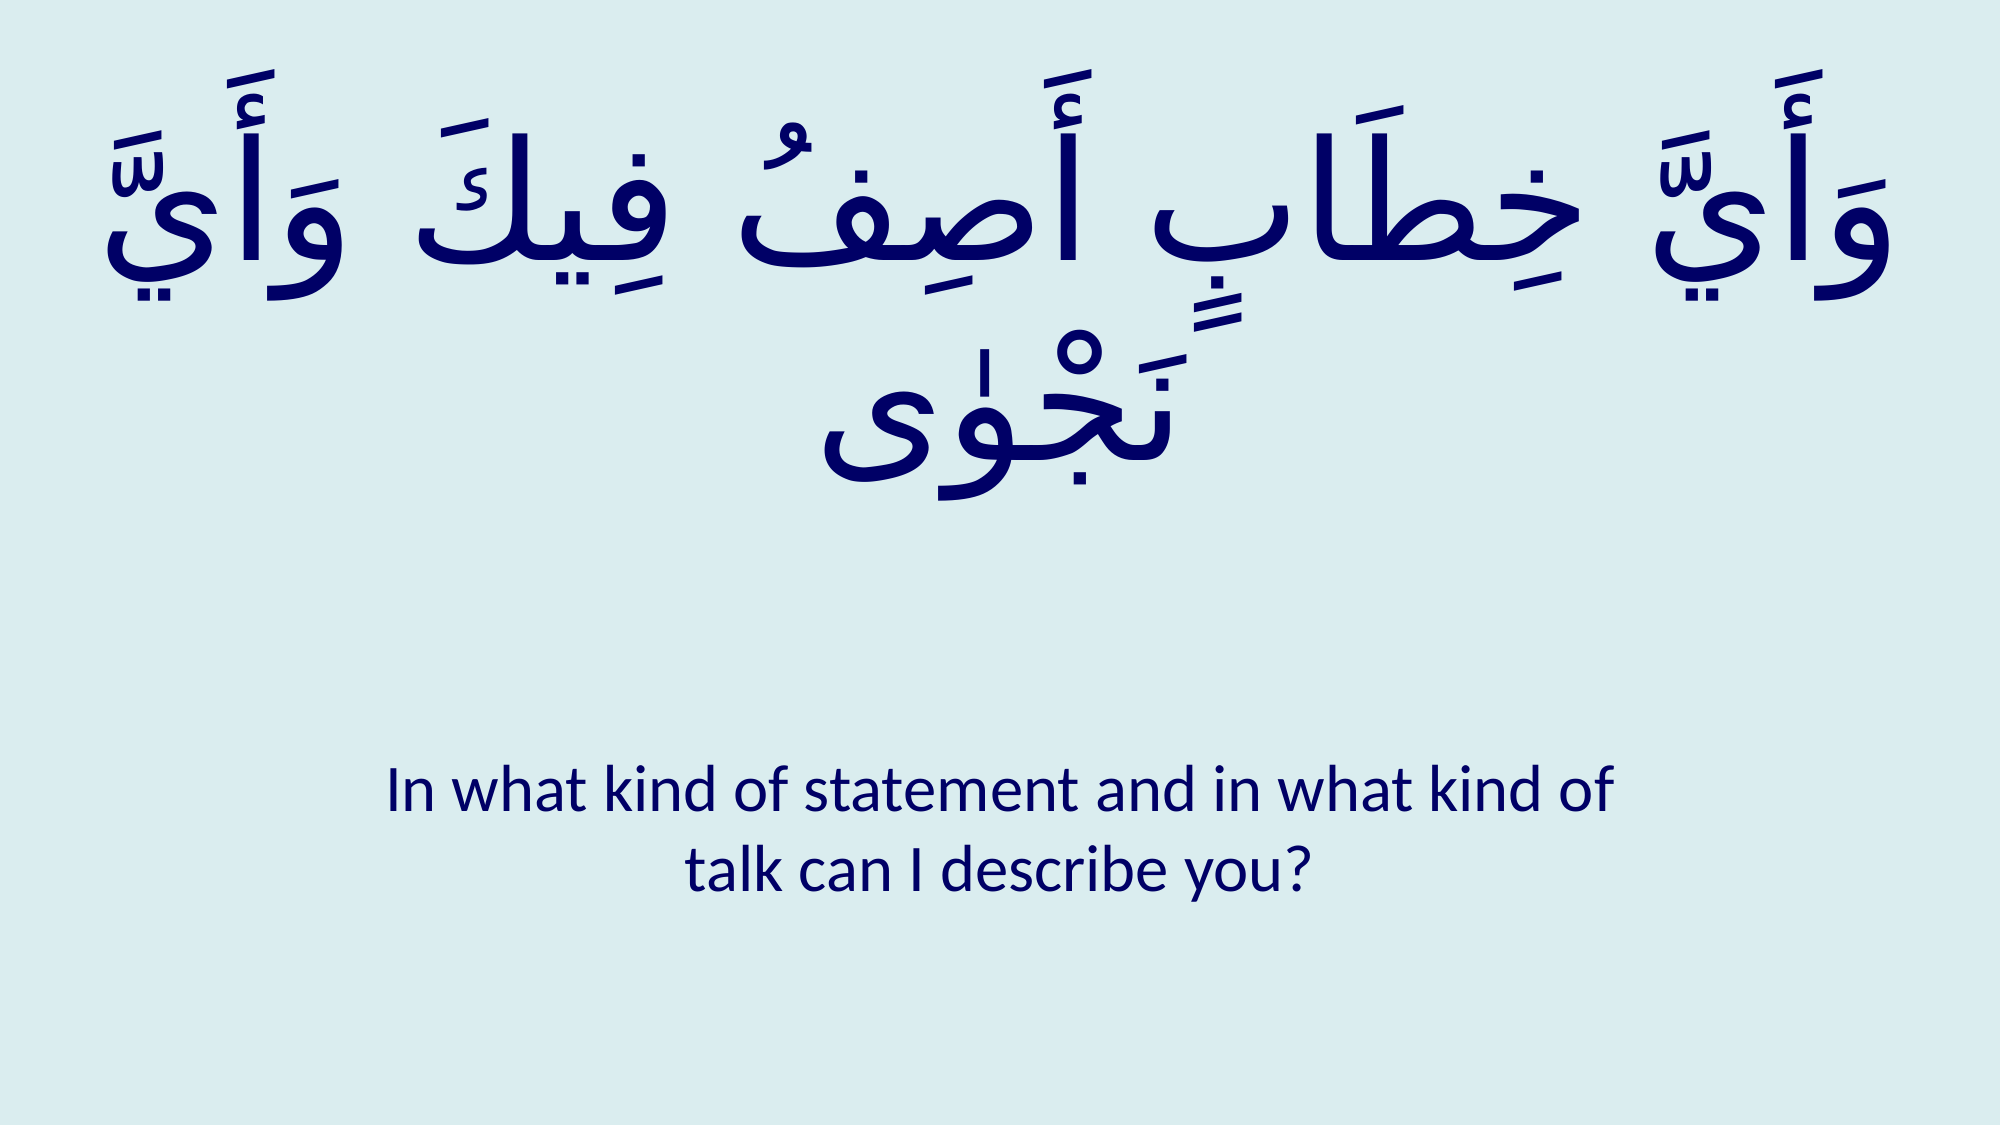

# وَأَيَّ خِطَابٍ أَصِفُ فِيكَ وَأَيَّ نَجْوٰى
In what kind of statement and in what kind of talk can I describe you?